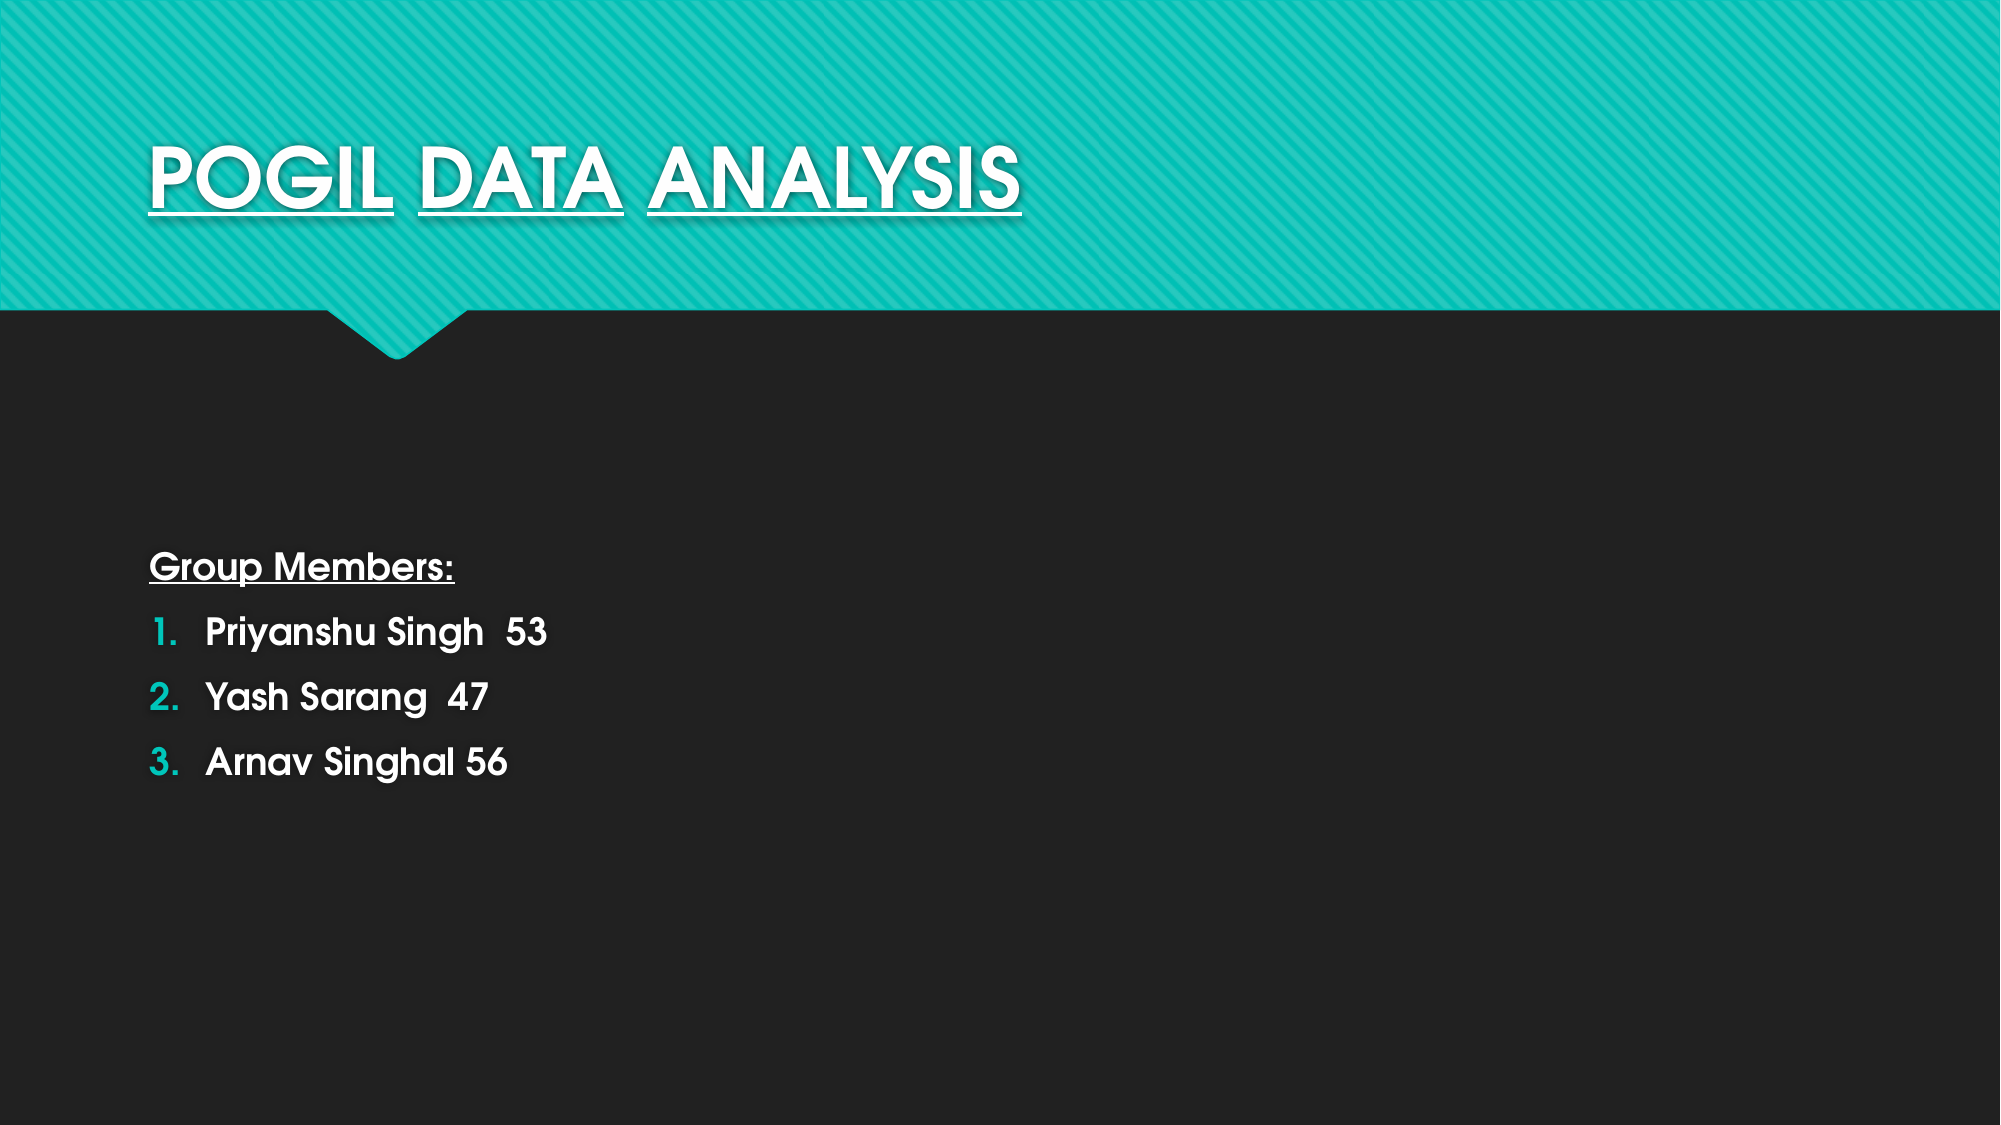

# POGIL DATA ANALYSIS
Group Members:
Priyanshu Singh  53
Yash Sarang  47
Arnav Singhal 56